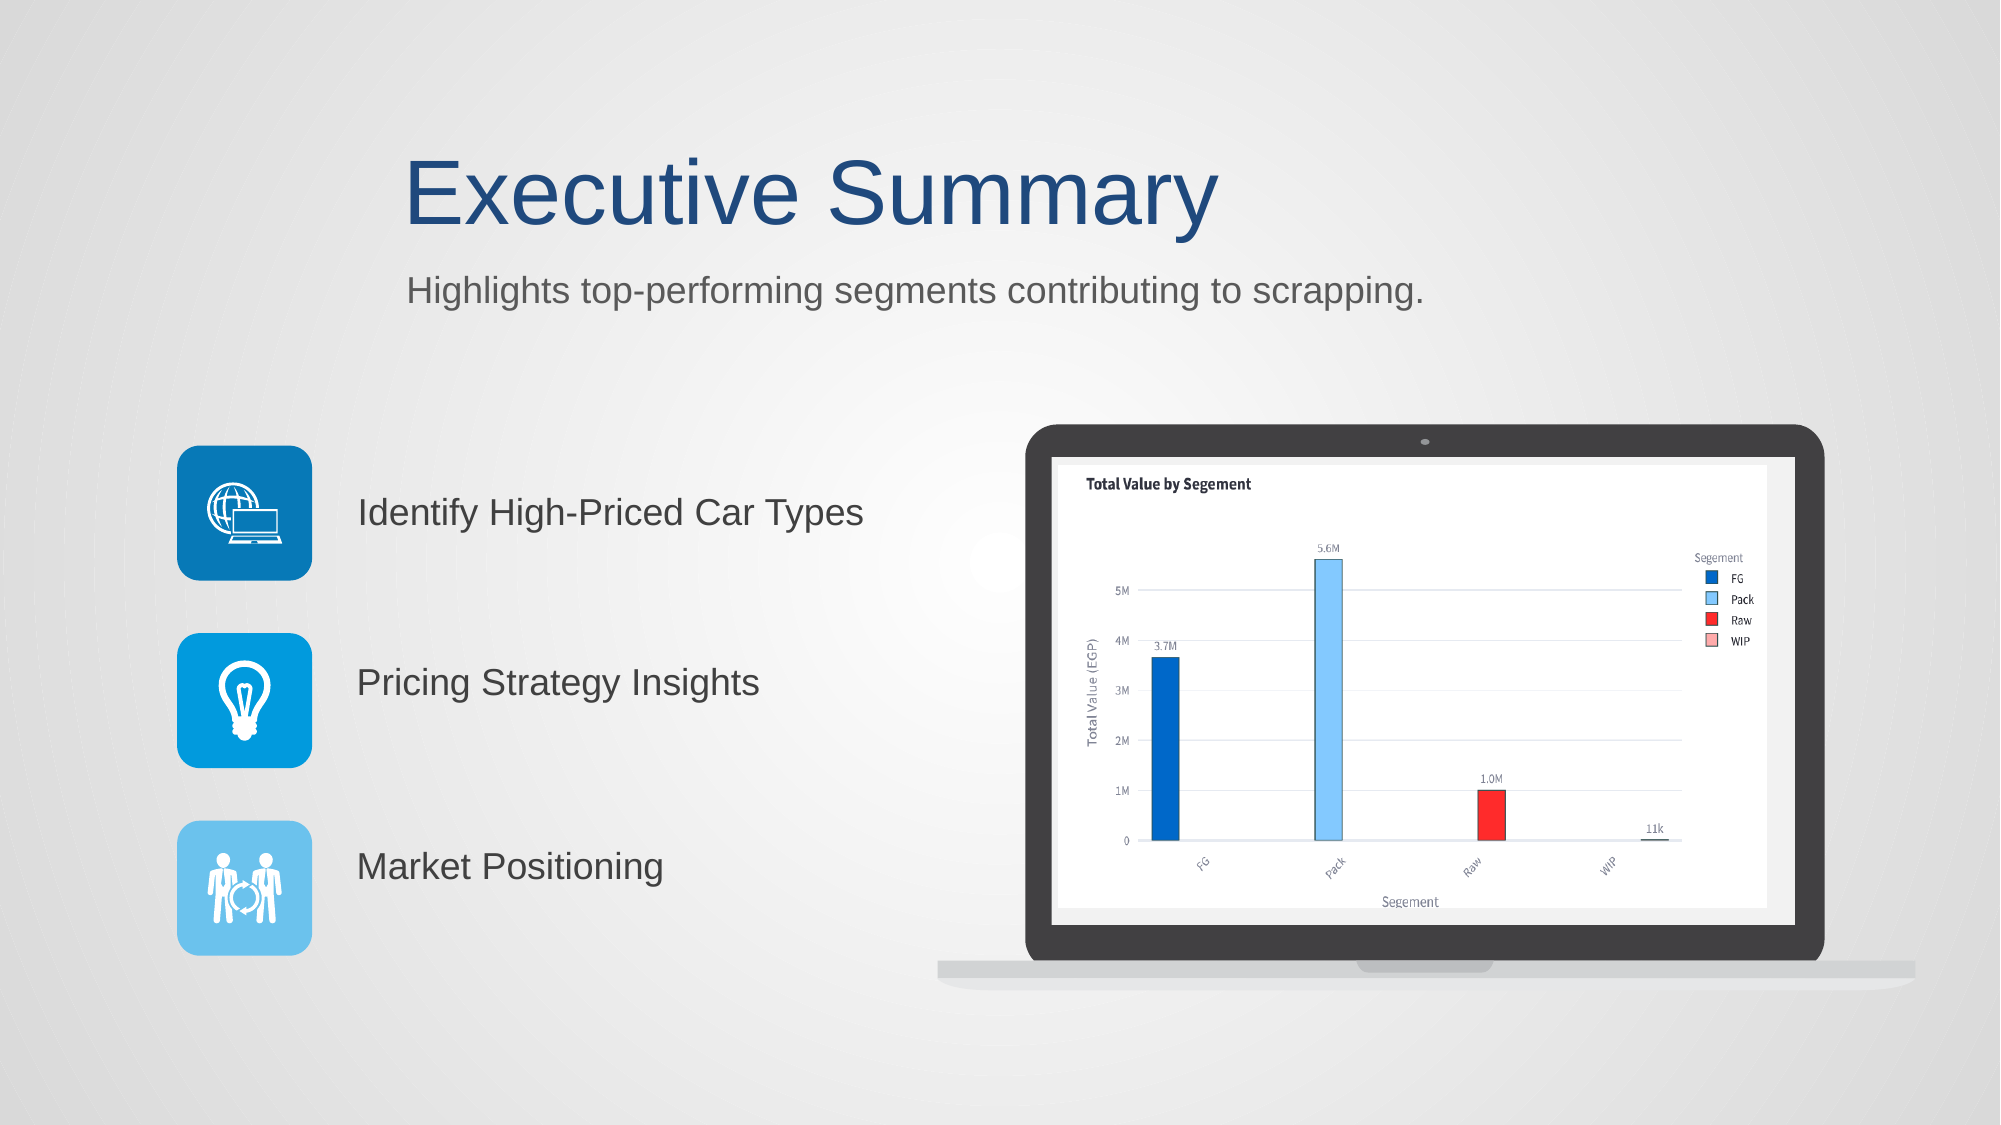

Executive Summary
Highlights top-performing segments contributing to scrapping.

[unsupported chart]

 Identify High-Priced Car Types

Pricing Strategy Insights

Market Positioning